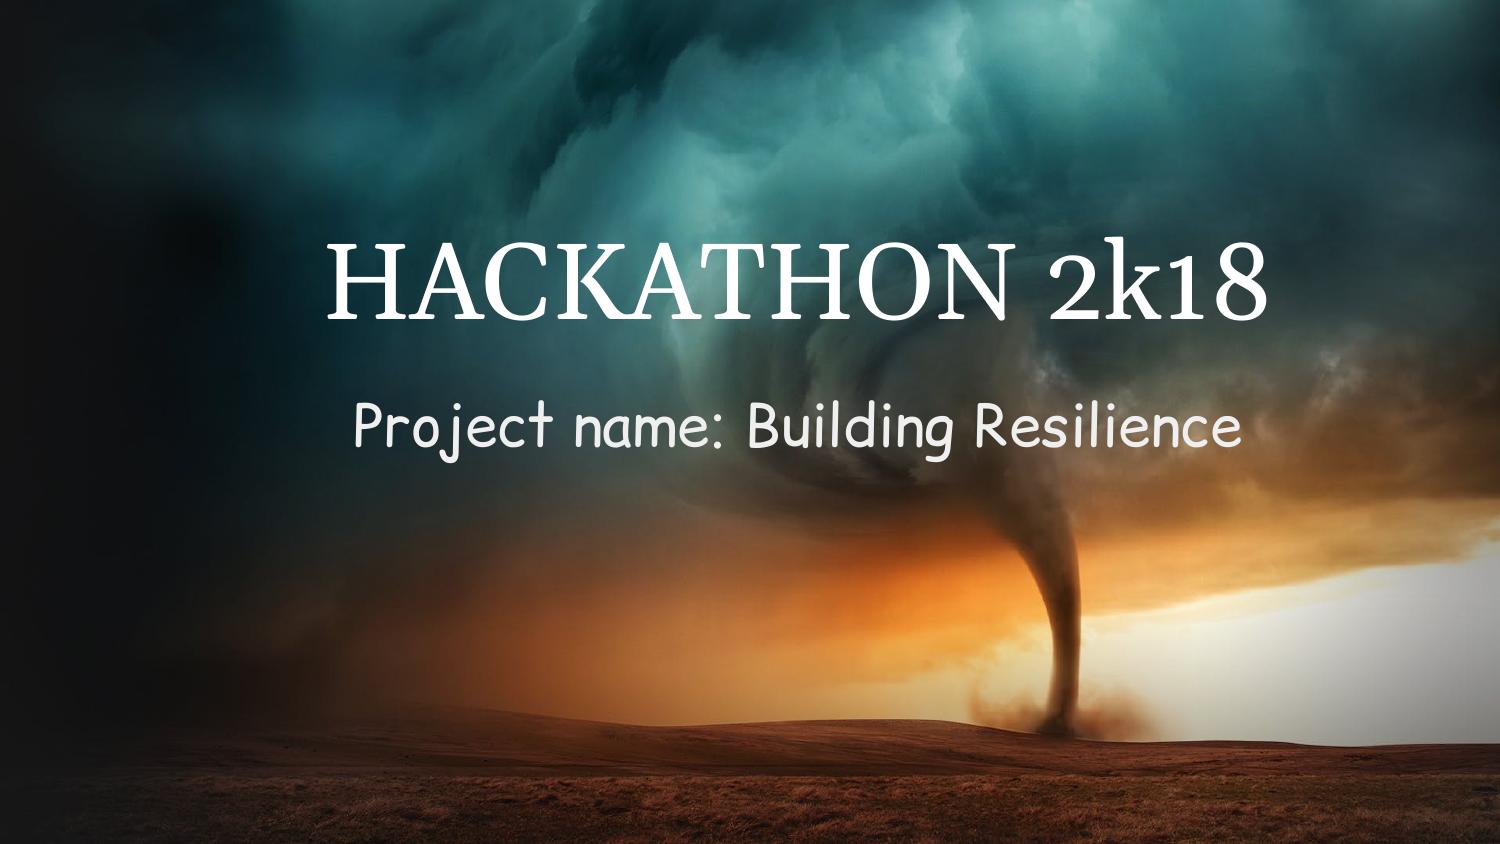

# HACKATHON 2k18
Project name: Building Resilience